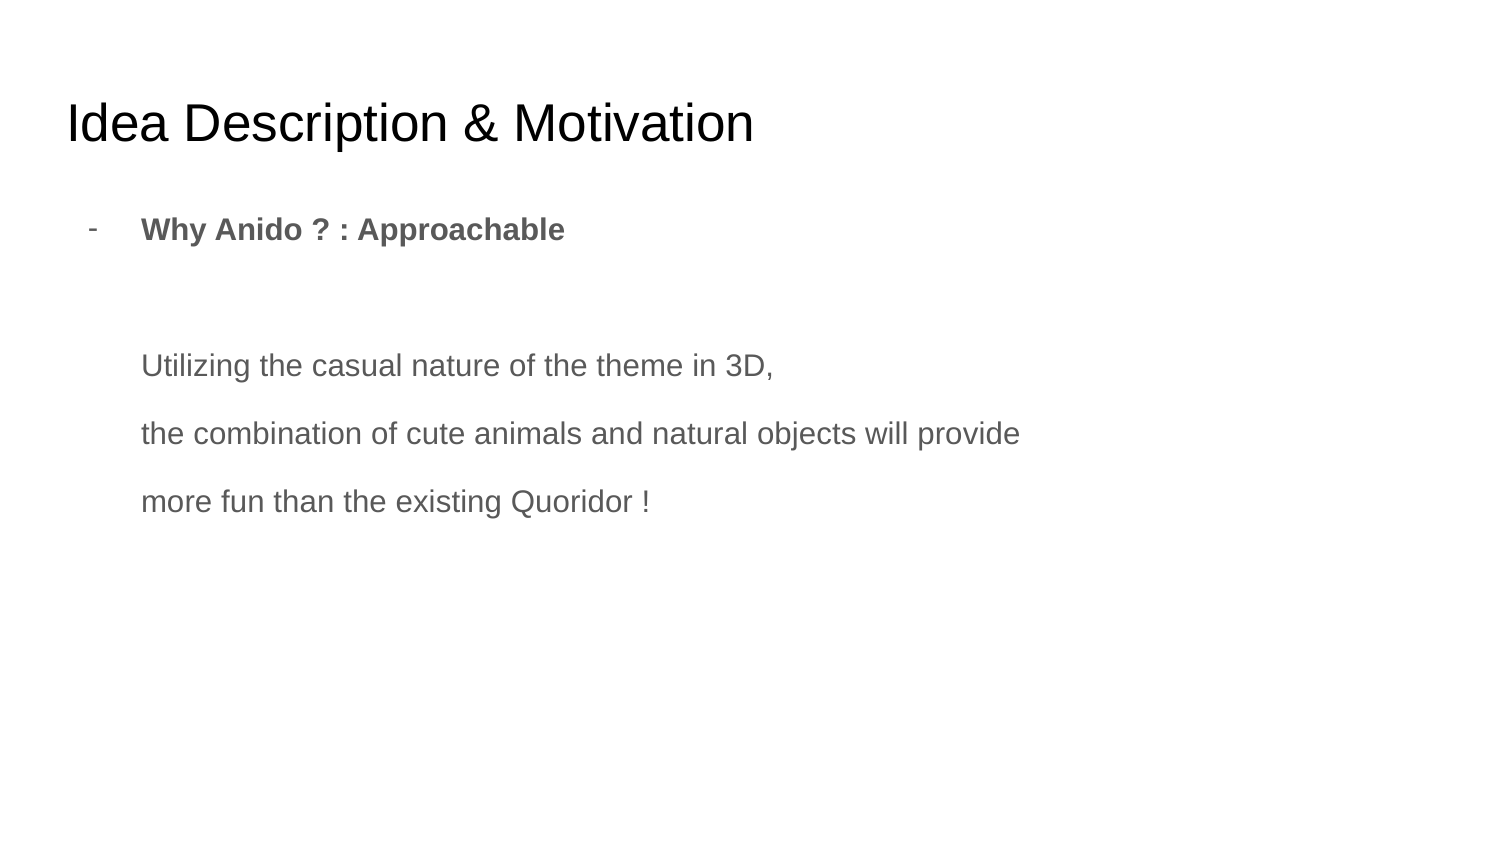

# Idea Description & Motivation
Why Anido ? : Approachable

Utilizing the casual nature of the theme in 3D,
the combination of cute animals and natural objects will provide
more fun than the existing Quoridor !